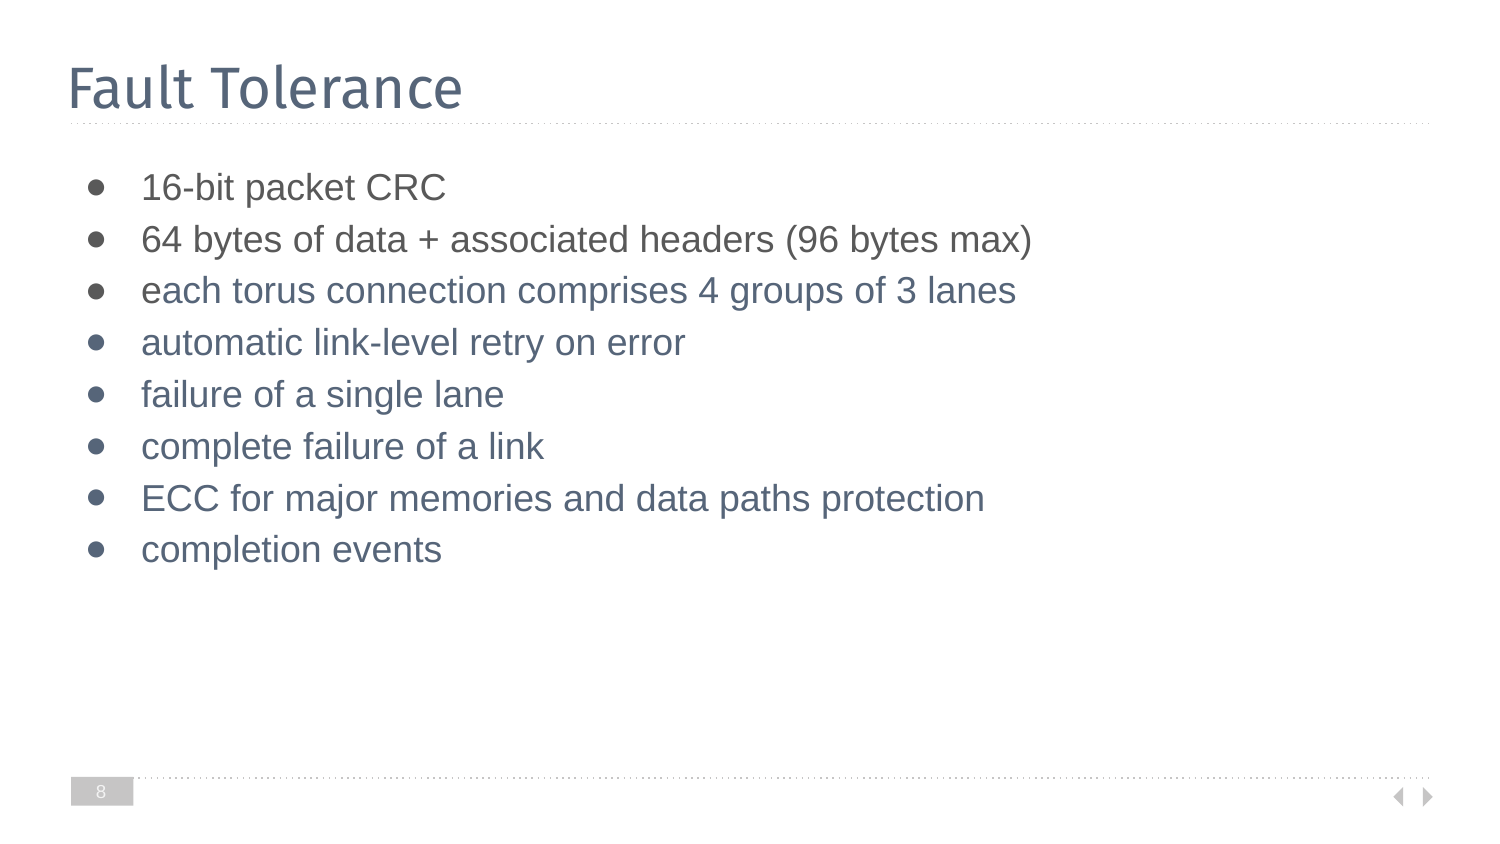

Fault Tolerance
16-bit packet CRC
64 bytes of data + associated headers (96 bytes max)
each torus connection comprises 4 groups of 3 lanes
automatic link-level retry on error
failure of a single lane
complete failure of a link
ECC for major memories and data paths protection
completion events
8